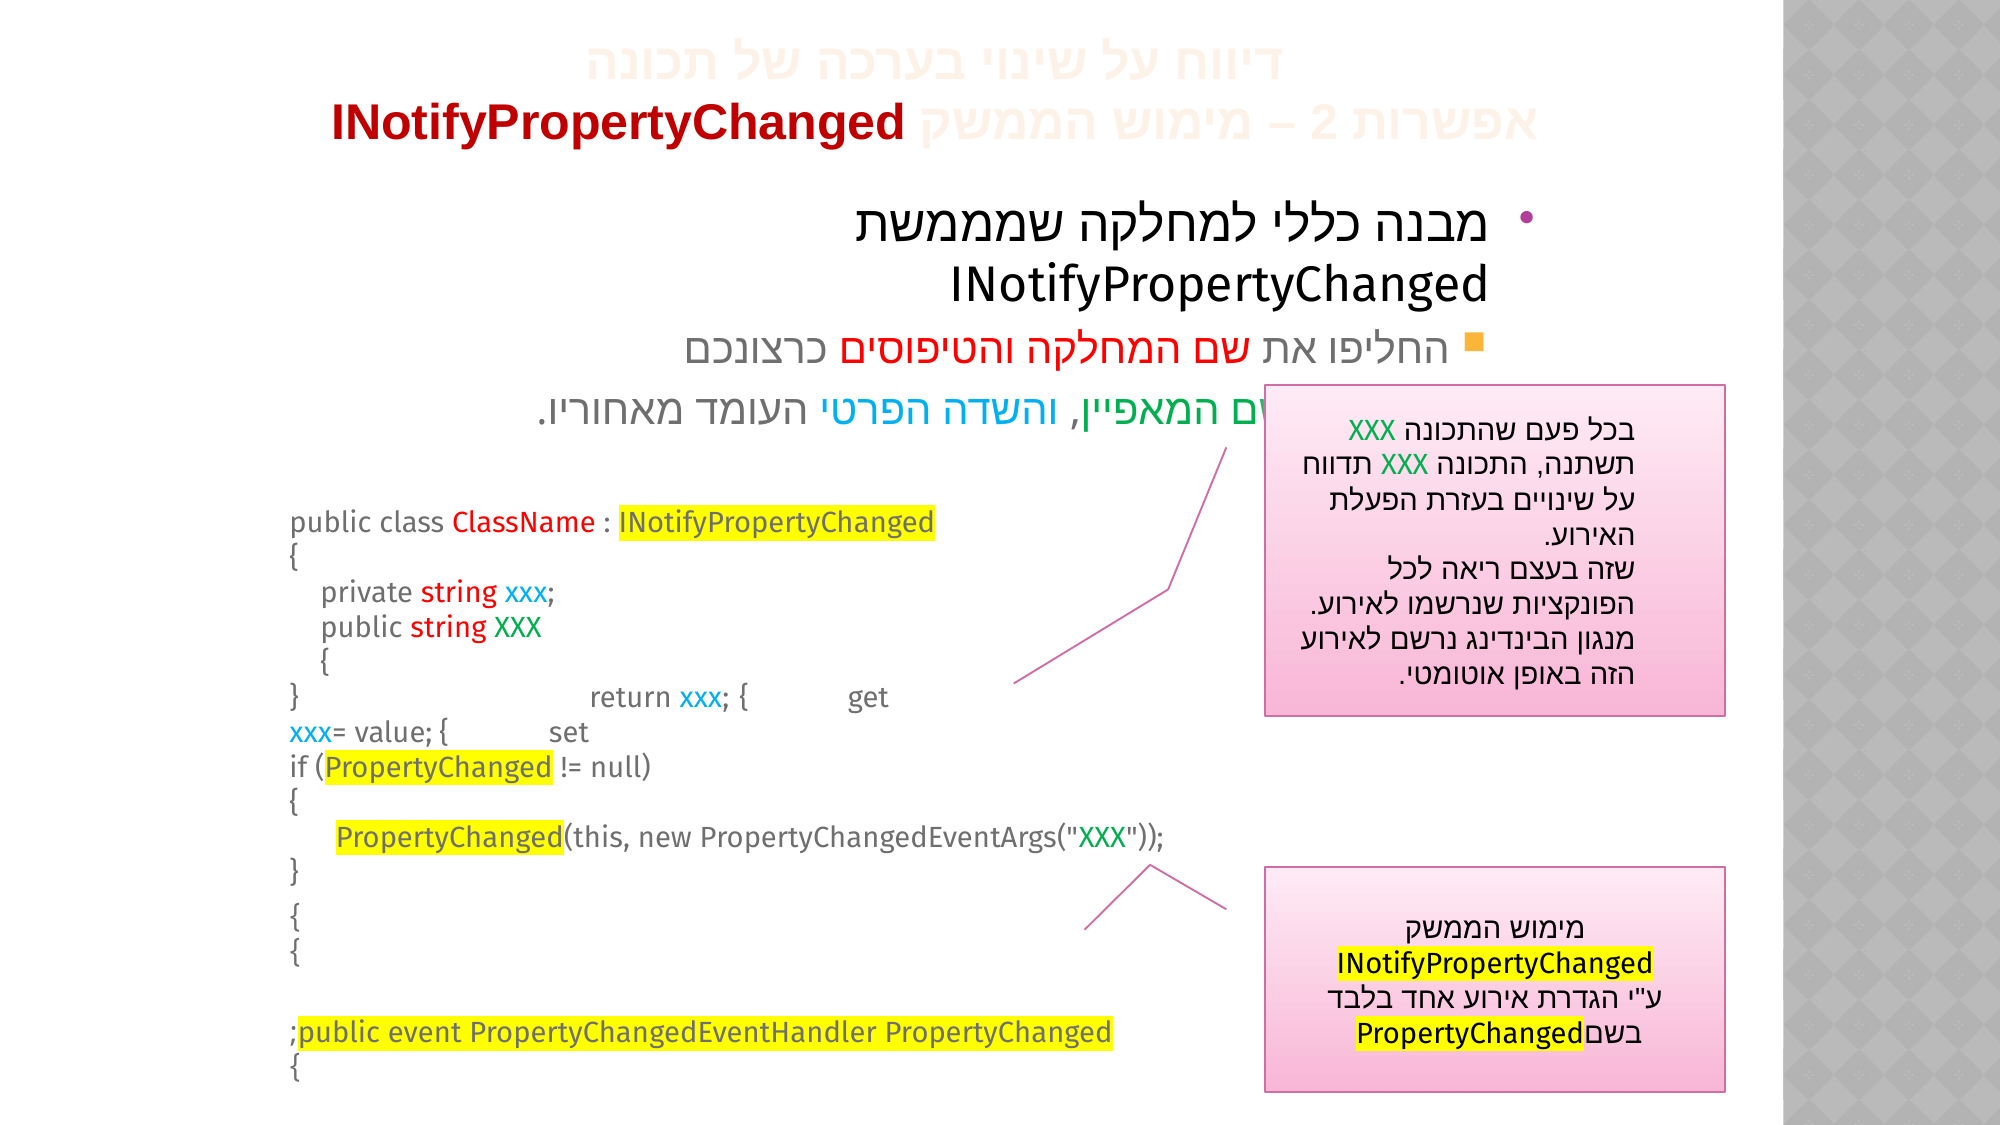

דיווח על שינוי בערכה של תכונה
אפשרות 2 – מימוש הממשק INotifyPropertyChanged
מבנה כללי למחלקה שמממשת  INotifyPropertyChanged
החליפו את שם המחלקה והטיפוסים כרצונכם
קבעו את שם המאפיין, והשדה הפרטי העומד מאחוריו.

public class ClassName : INotifyPropertyChanged
{
    private string xxx;
    public string XXX
    {
       get	{	return xxx;		}
       set	{	xxx= value;
        		if (PropertyChanged != null)
       		{
        		      PropertyChanged(this, new PropertyChangedEventArgs("XXX"));
    		}
	}
    }
   public event PropertyChangedEventHandler PropertyChanged;
}
בכל פעם שהתכונה XXX תשתנה, התכונה XXX תדווח על שינויים בעזרת הפעלת האירוע.
שזה בעצם ריאה לכל הפונקציות שנרשמו לאירוע.
מנגון הבינדינג נרשם לאירוע הזה באופן אוטומטי.
מימוש הממשק INotifyPropertyChanged
ע"י הגדרת אירוע אחד בלבד בשםPropertyChanged